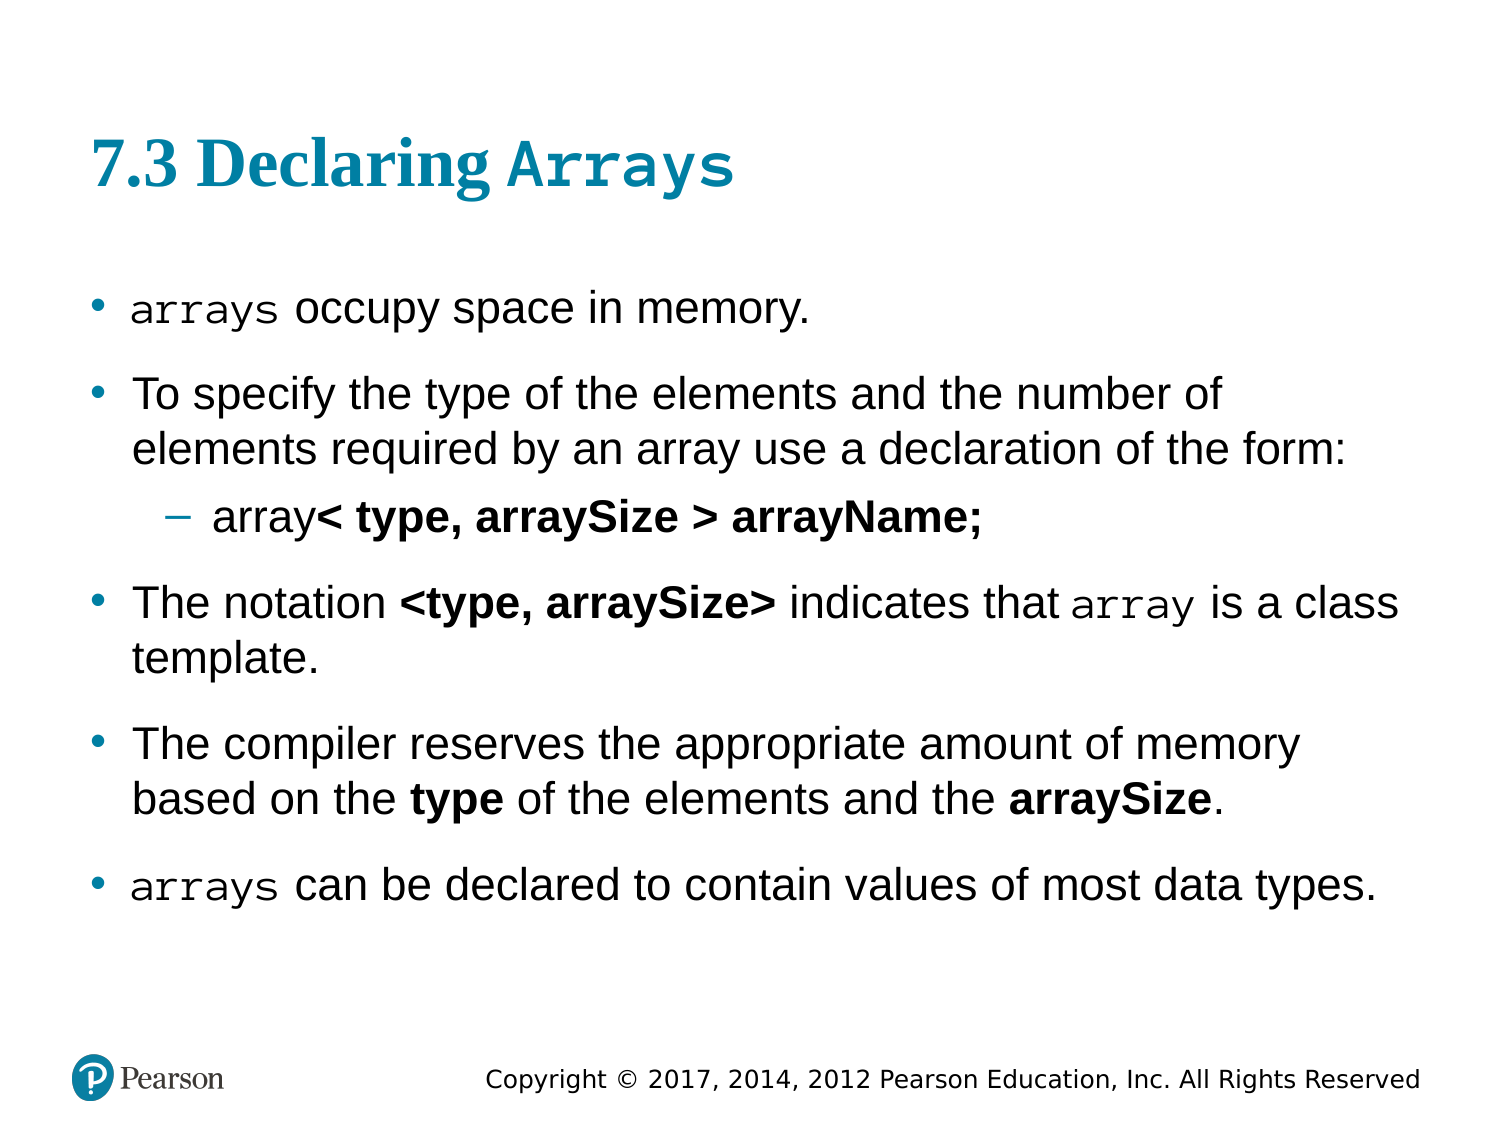

# 7.3 Declaring Arrays
arrays occupy space in memory.
To specify the type of the elements and the number of elements required by an array use a declaration of the form:
array< type, arraySize > arrayName;
The notation <type, arraySize> indicates that array is a class template.
The compiler reserves the appropriate amount of memory based on the type of the elements and the arraySize.
arrays can be declared to contain values of most data types.